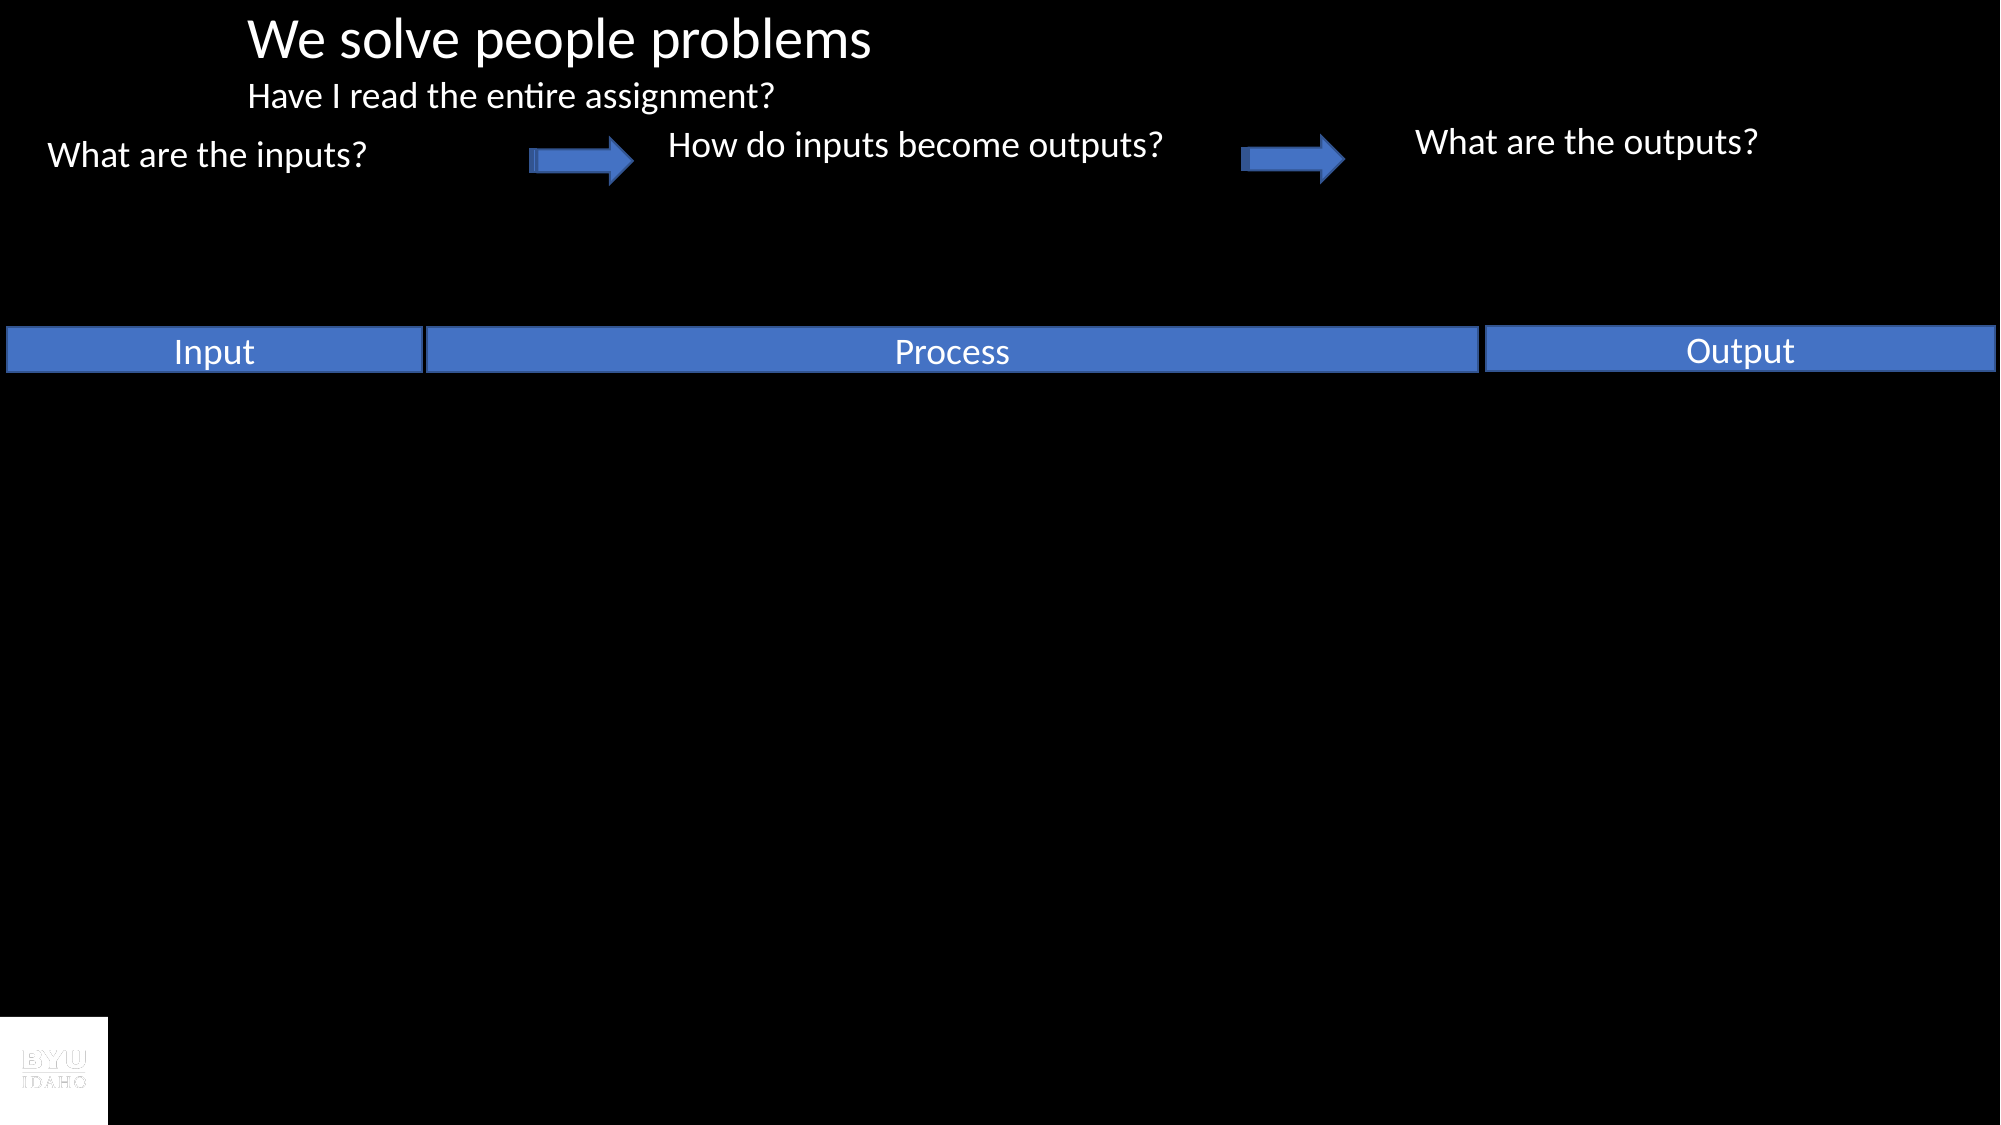

We solve people problems
Have I read the entire assignment?

What are the outputs?
How do inputs become outputs?
What are the inputs?

Output
Process
Input